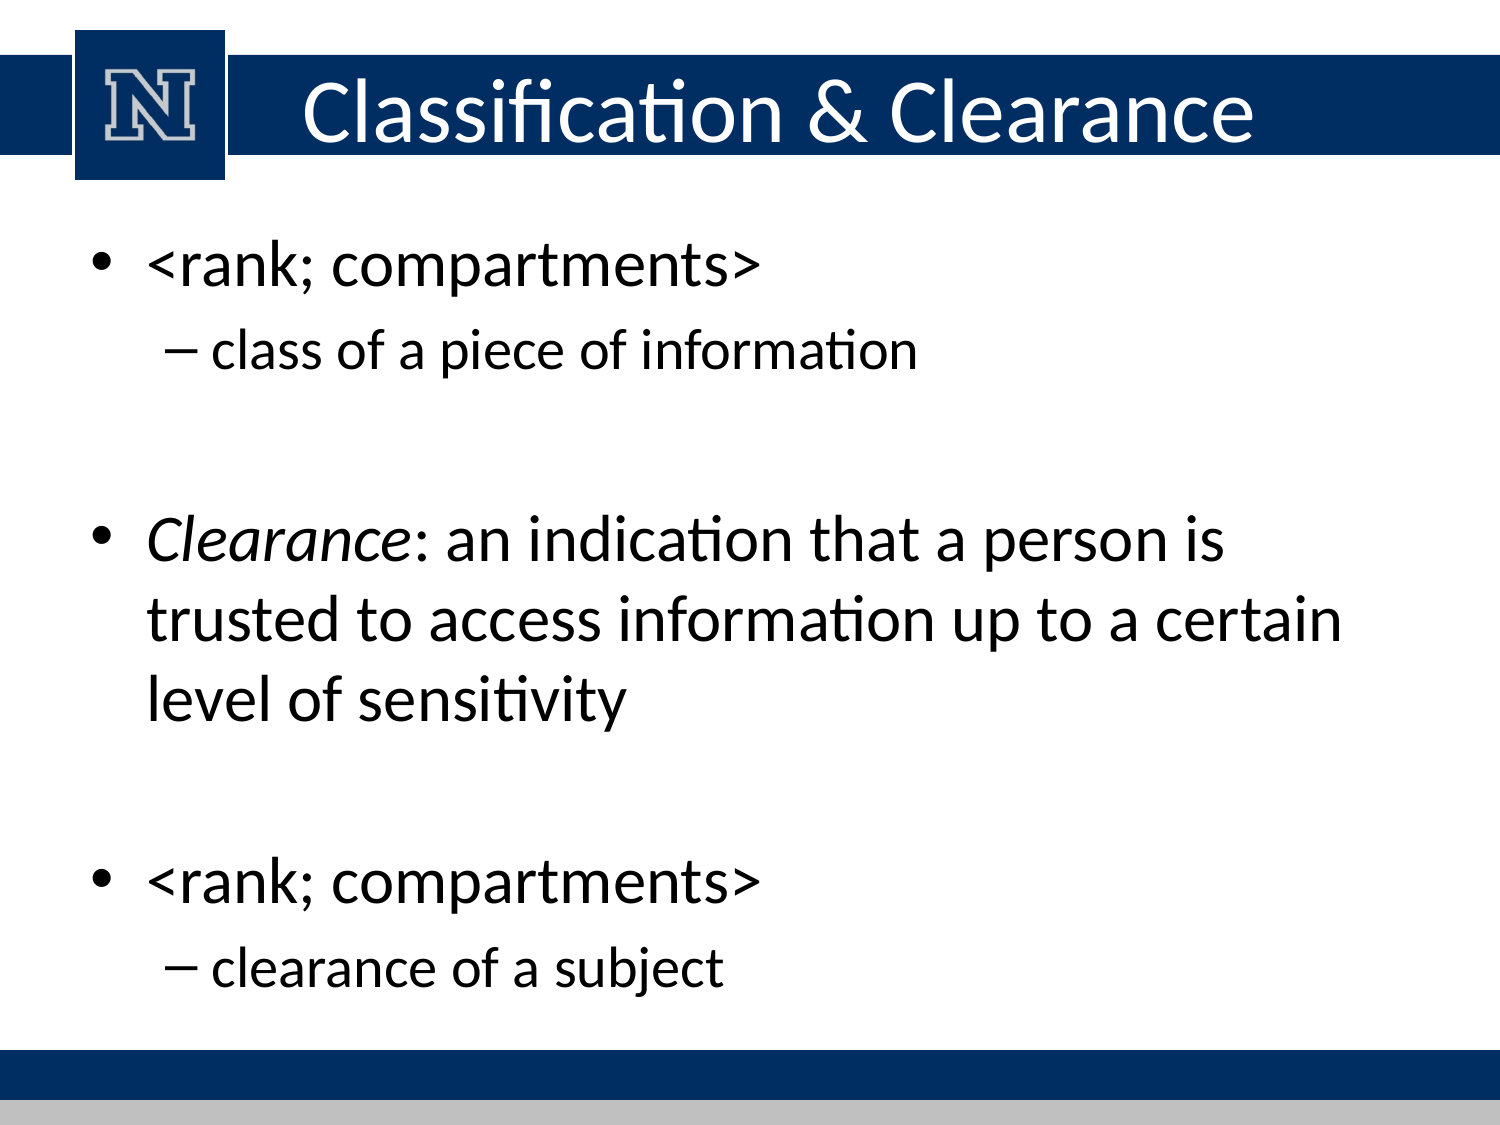

# Classification & Clearance
<rank; compartments>
class of a piece of information

Clearance: an indication that a person is trusted to access information up to a certain level of sensitivity

<rank; compartments>
clearance of a subject